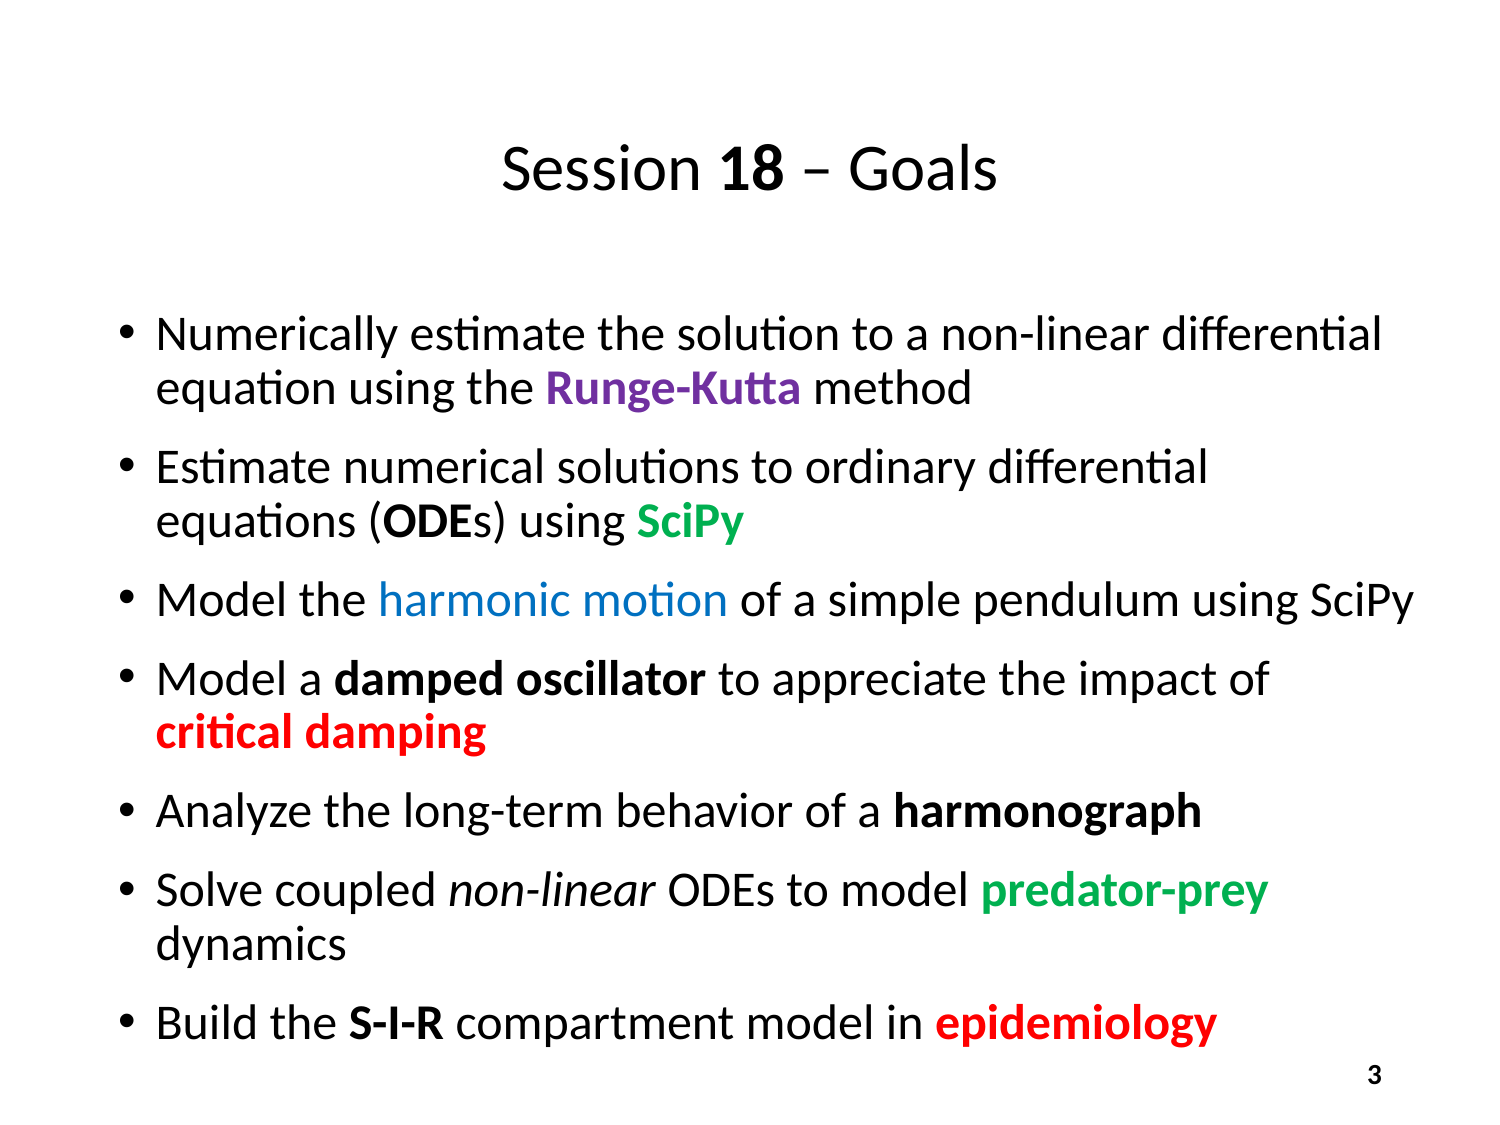

# Session 18 – Goals
Numerically estimate the solution to a non-linear differential equation using the Runge-Kutta method
Estimate numerical solutions to ordinary differential equations (ODEs) using SciPy
Model the harmonic motion of a simple pendulum using SciPy
Model a damped oscillator to appreciate the impact of critical damping
Analyze the long-term behavior of a harmonograph
Solve coupled non-linear ODEs to model predator-prey dynamics
Build the S-I-R compartment model in epidemiology
3